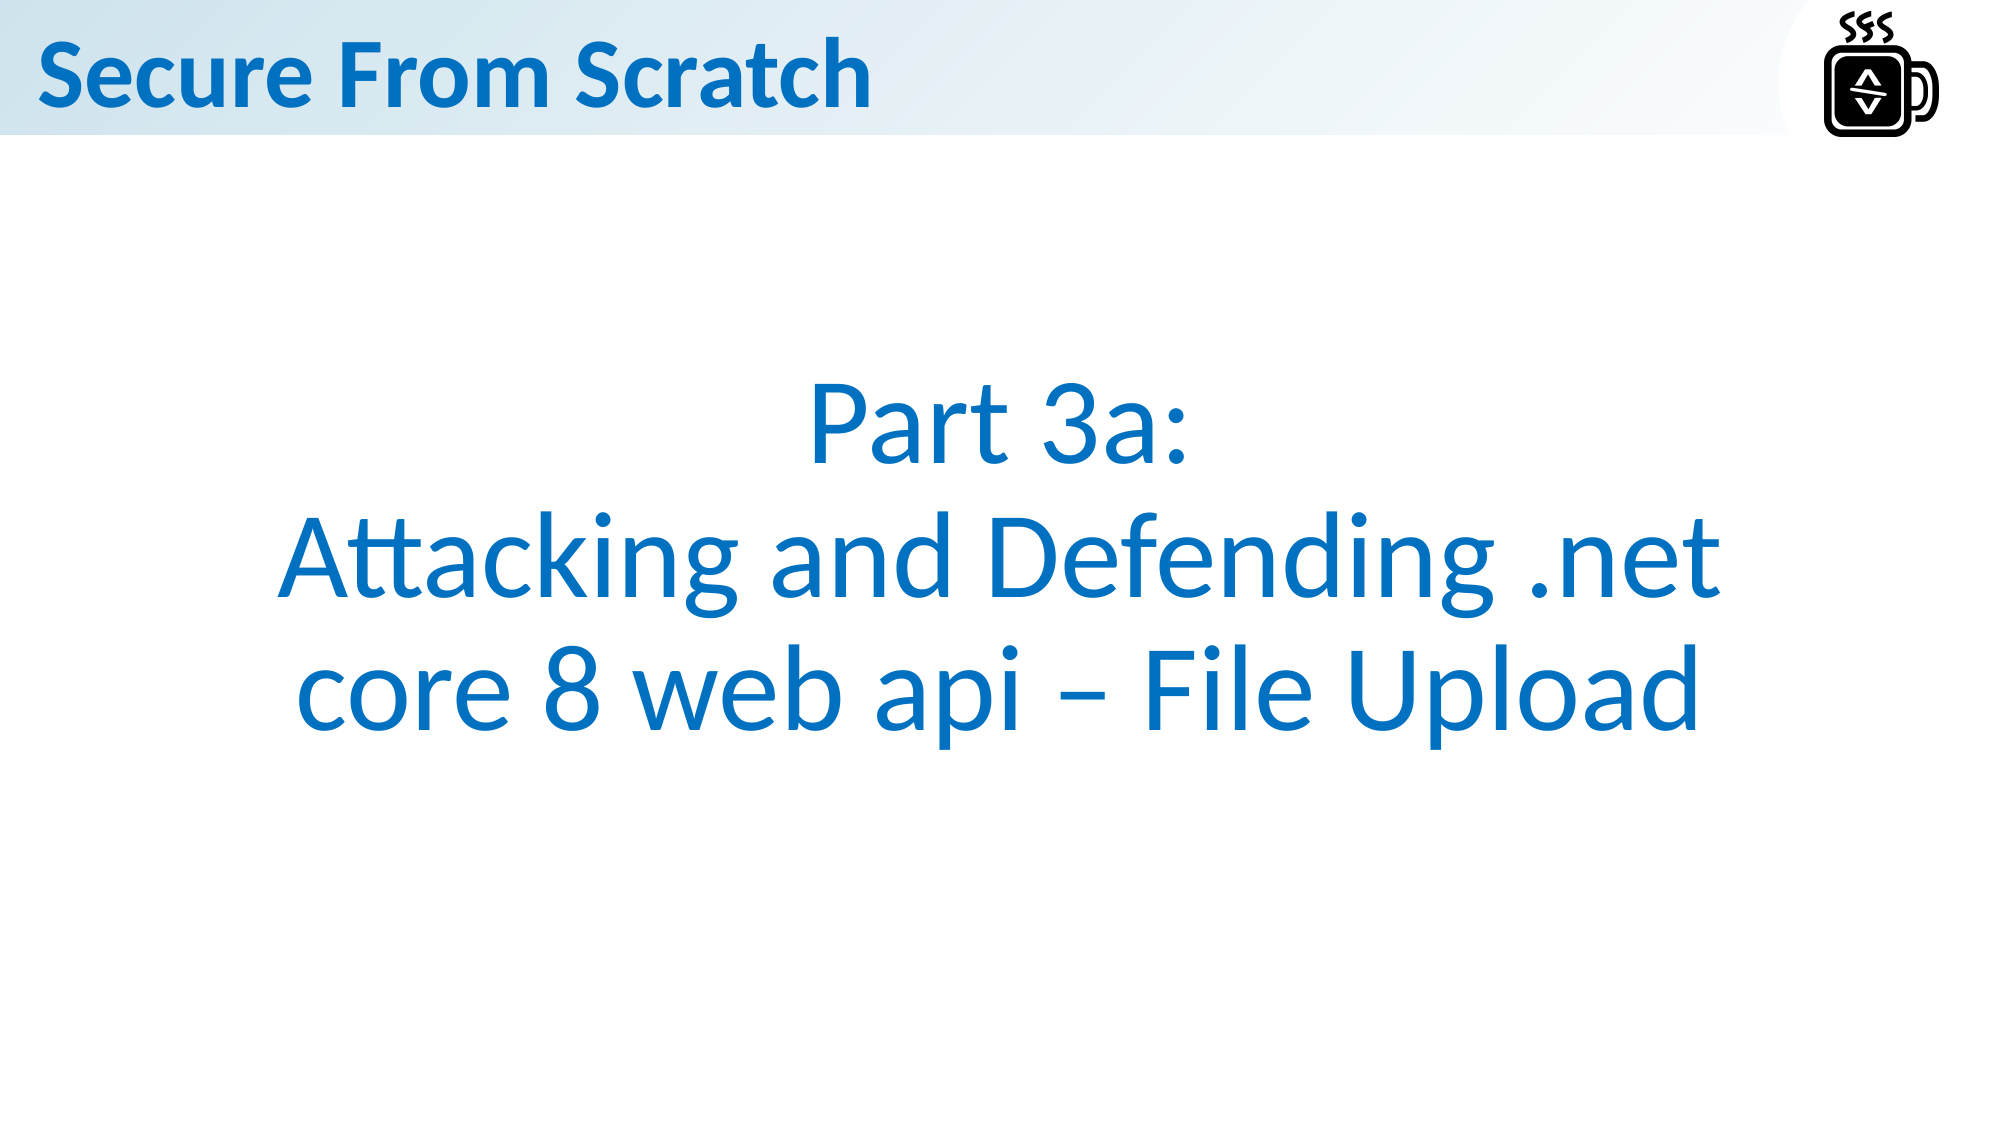

# Part 3a: Attacking and Defending .net core 8 web api – File Upload